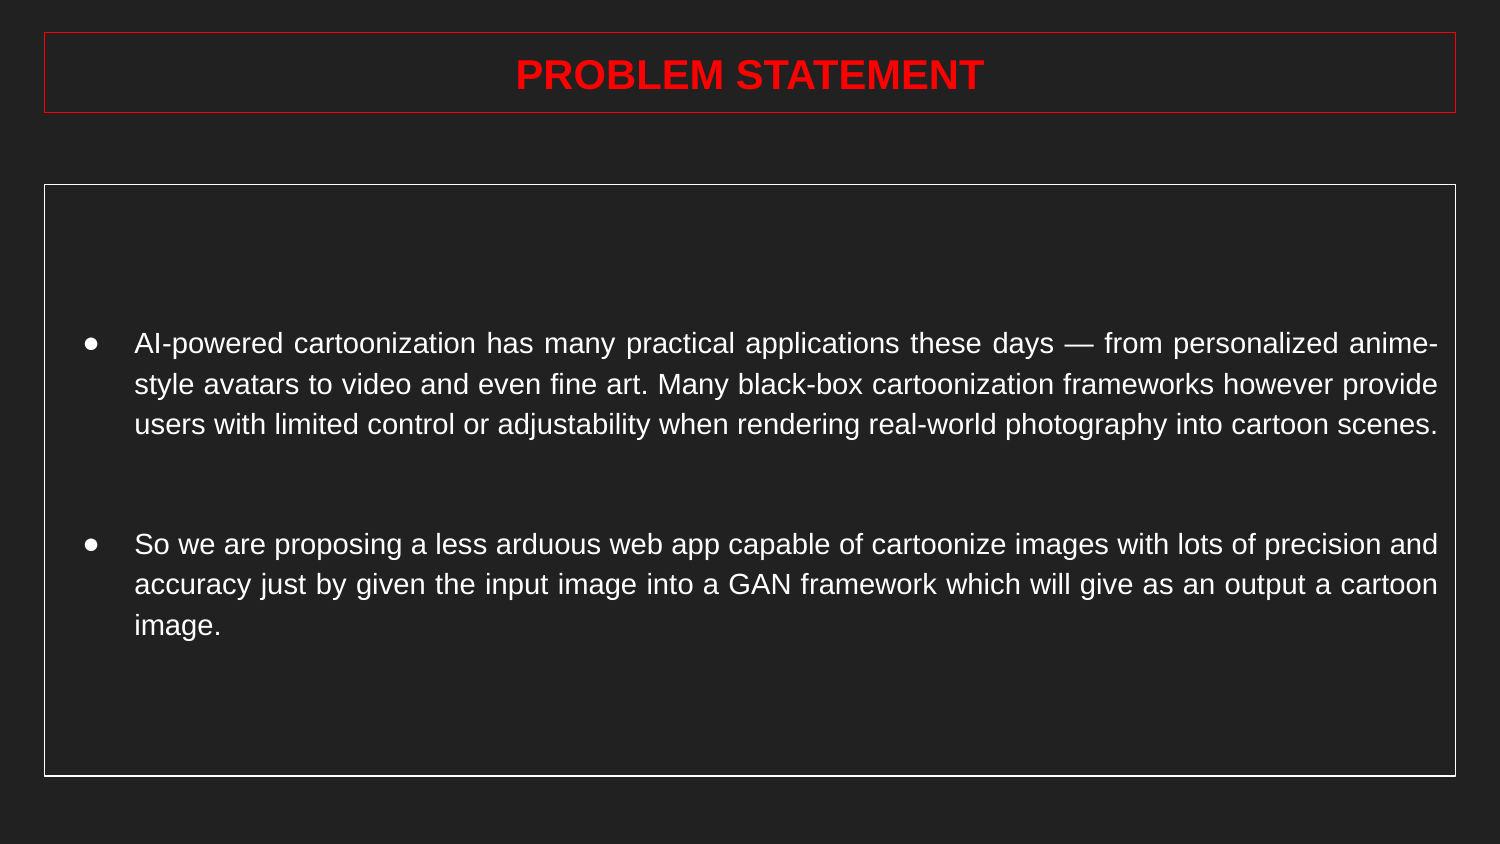

PROBLEM STATEMENT
AI-powered cartoonization has many practical applications these days — from personalized anime-style avatars to video and even fine art. Many black-box cartoonization frameworks however provide users with limited control or adjustability when rendering real-world photography into cartoon scenes.

So we are proposing a less arduous web app capable of cartoonize images with lots of precision and accuracy just by given the input image into a GAN framework which will give as an output a cartoon image.